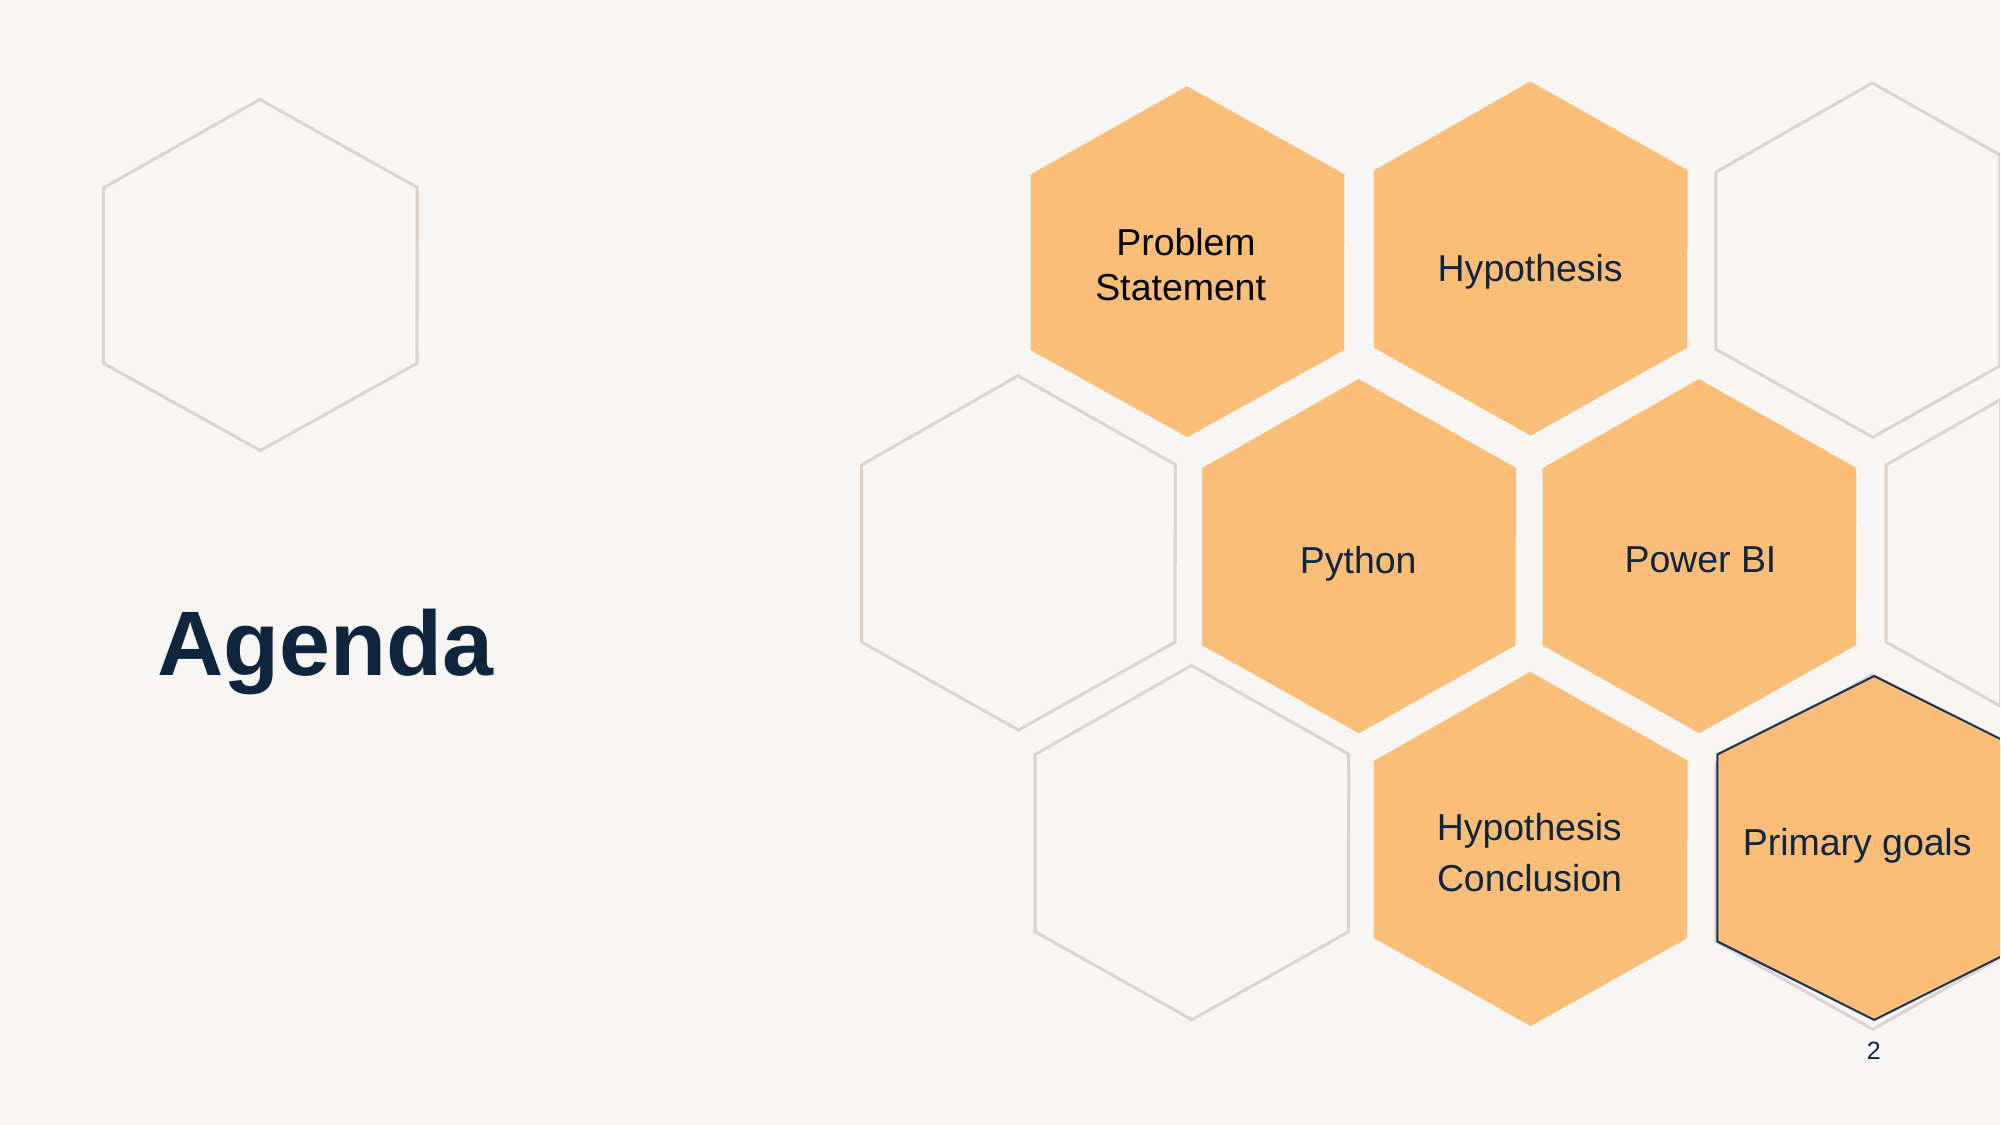

Problem Statement
Hypothesis
Power BI
Python
# Agenda

Primary goals
Hypothesis Conclusion
2